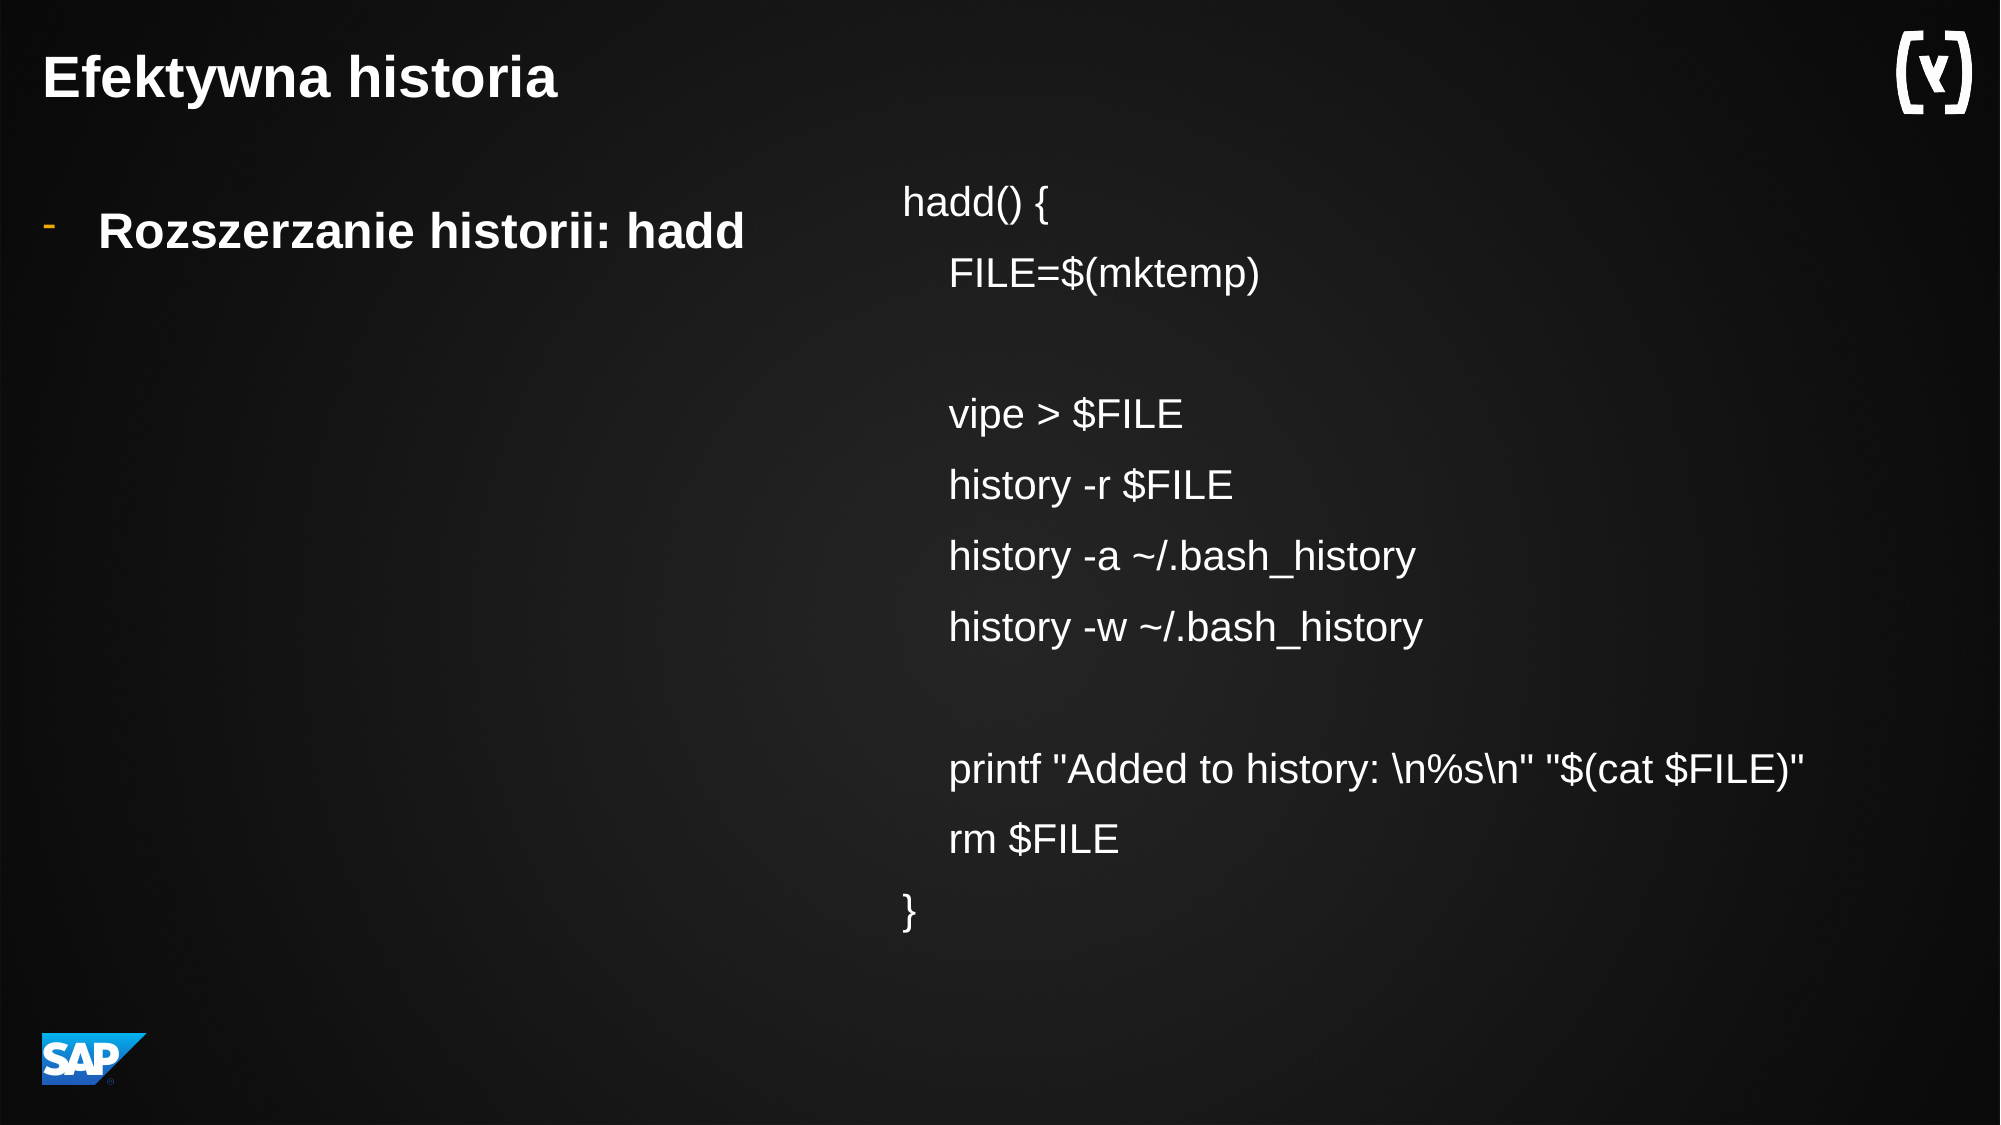

# Efektywna historia
hadd() {
    FILE=$(mktemp)

    vipe > $FILE
    history -r $FILE
    history -a ~/.bash_history
    history -w ~/.bash_history

    printf "Added to history: \n%s\n" "$(cat $FILE)"
    rm $FILE
}
Rozszerzanie historii: hadd